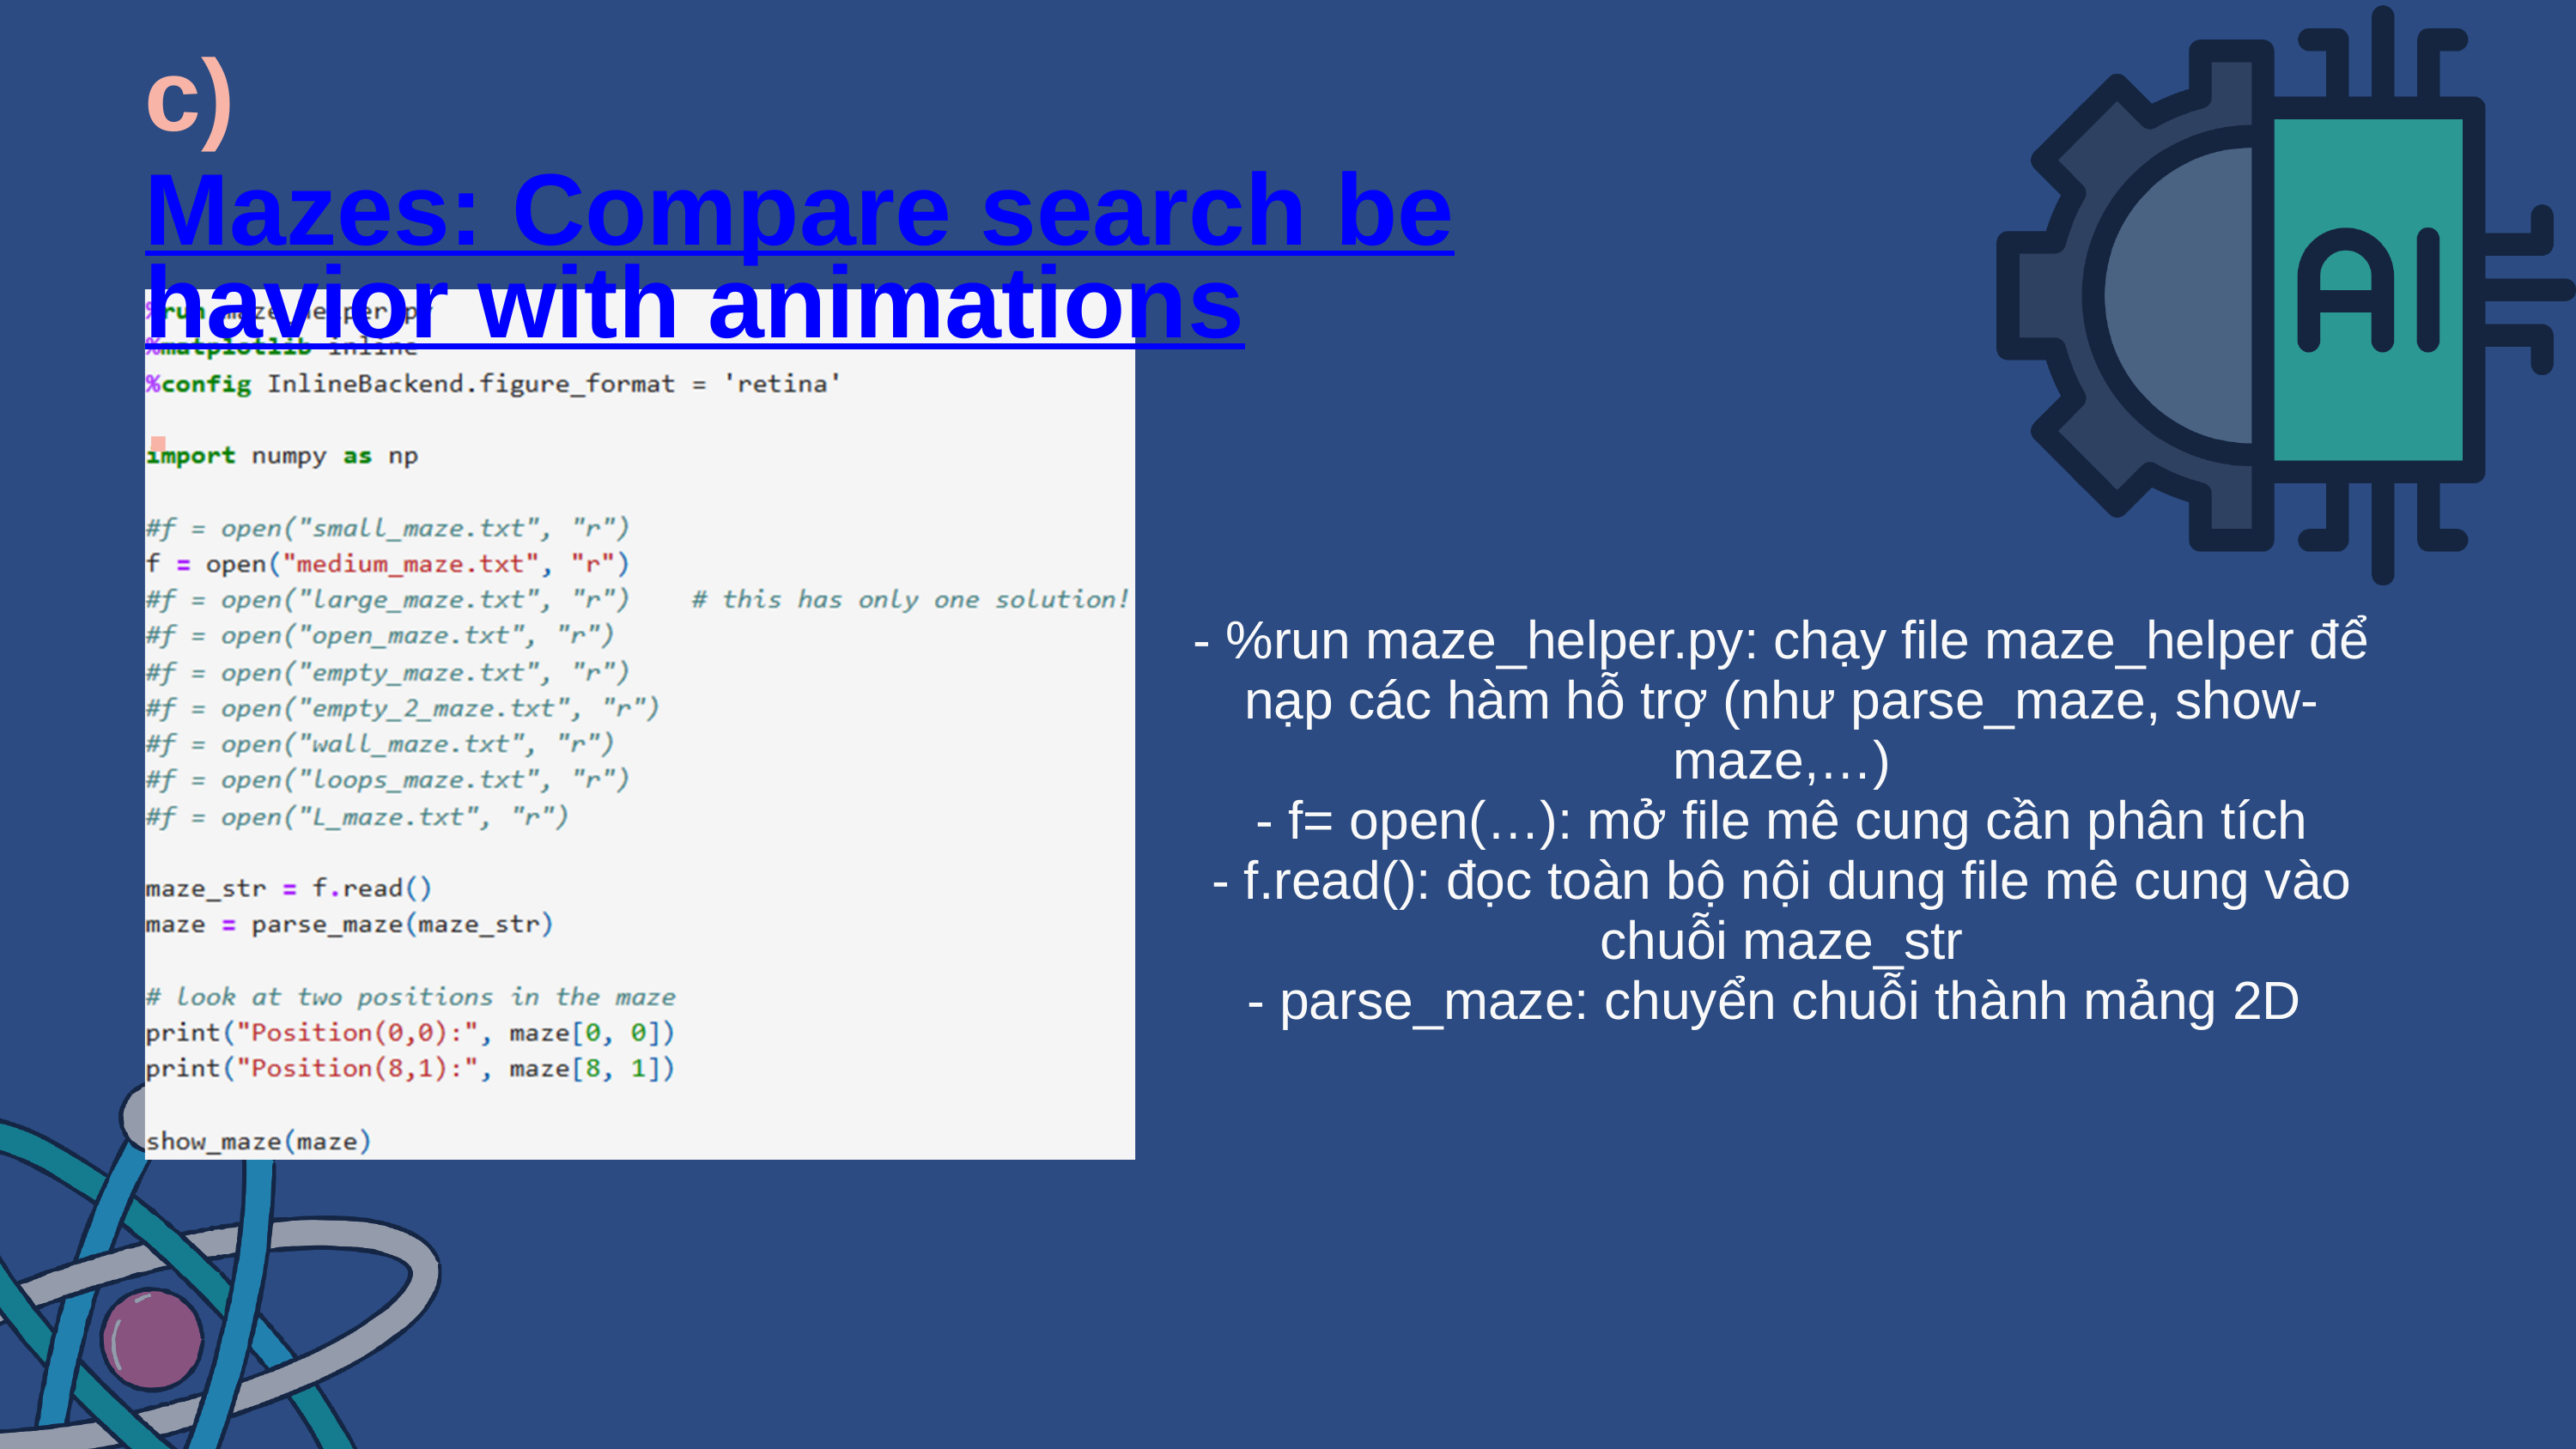

c) Mazes: Compare search behavior with animations.

- %run maze_helper.py: chạy file maze_helper để nạp các hàm hỗ trợ (như parse_maze, show-maze,…)
- f= open(…): mở file mê cung cần phân tích
- f.read(): đọc toàn bộ nội dung file mê cung vào chuỗi maze_str
- parse_maze: chuyển chuỗi thành mảng 2D